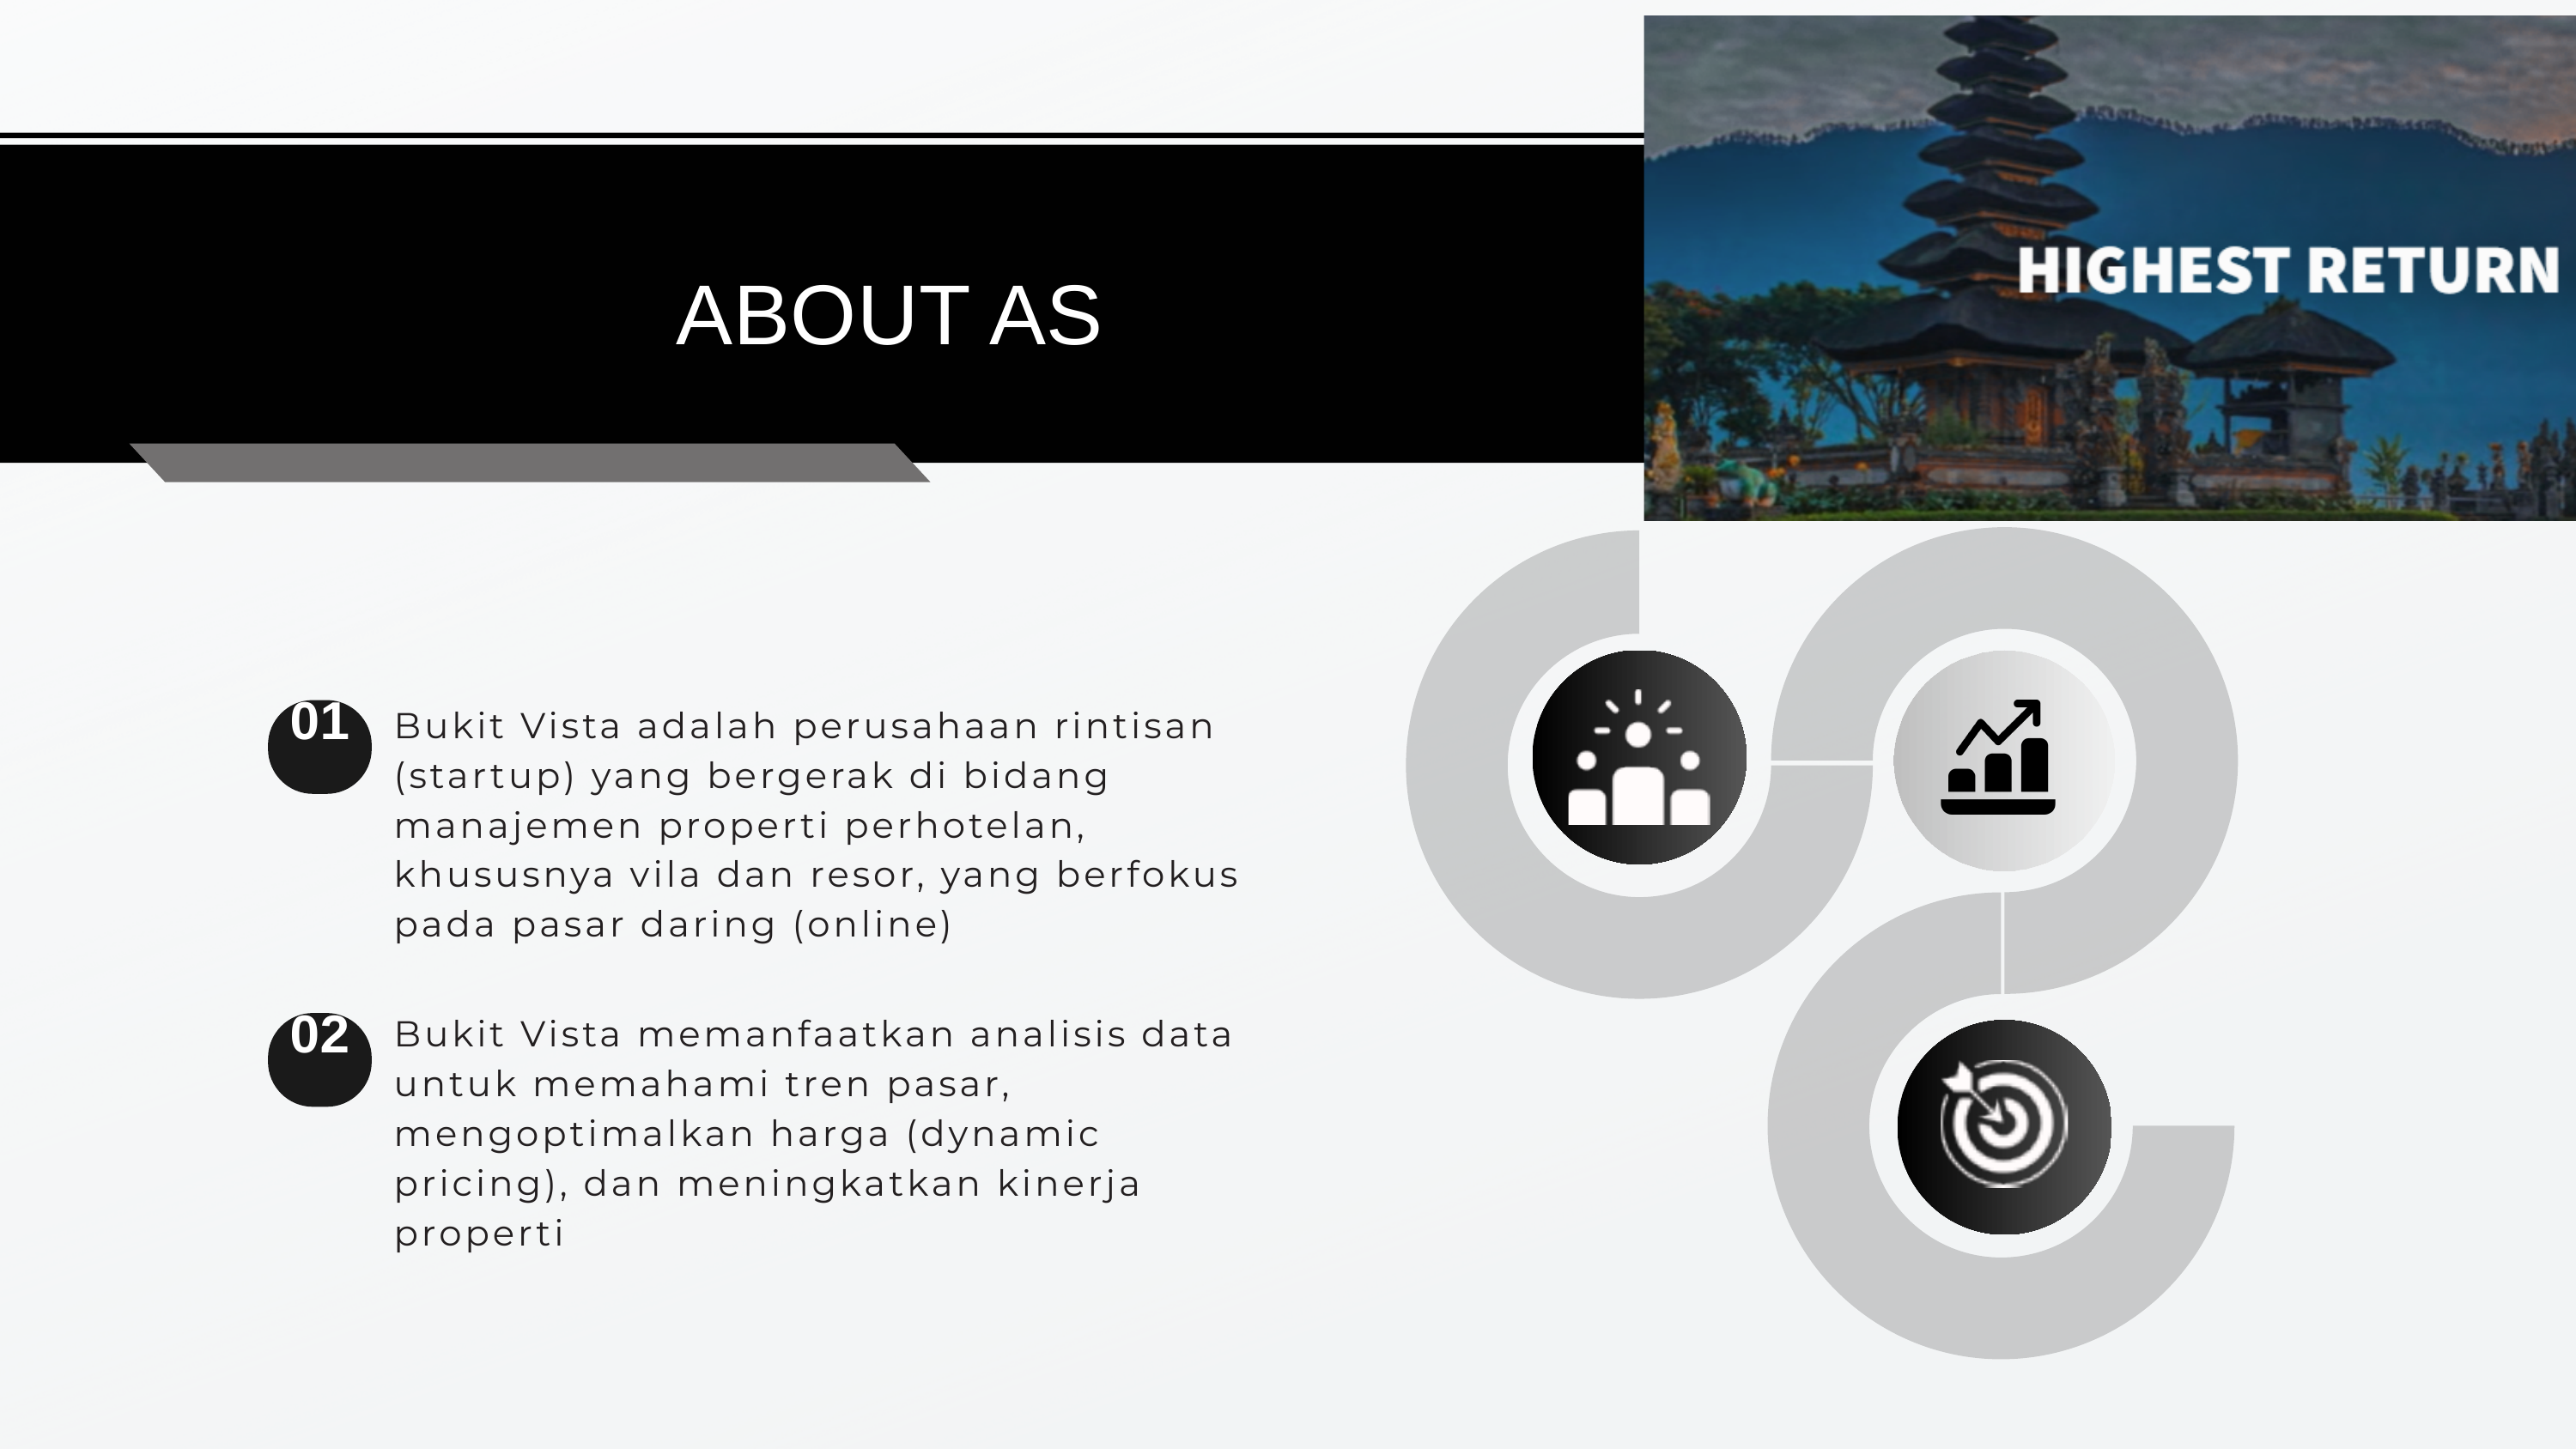

ABOUT AS

Bukit Vista adalah perusahaan rintisan (startup) yang bergerak di bidang manajemen properti perhotelan, khususnya vila dan resor, yang berfokus pada pasar daring (online)

01

Bukit Vista memanfaatkan analisis data untuk memahami tren pasar, mengoptimalkan harga (dynamic pricing), dan meningkatkan kinerja properti

02